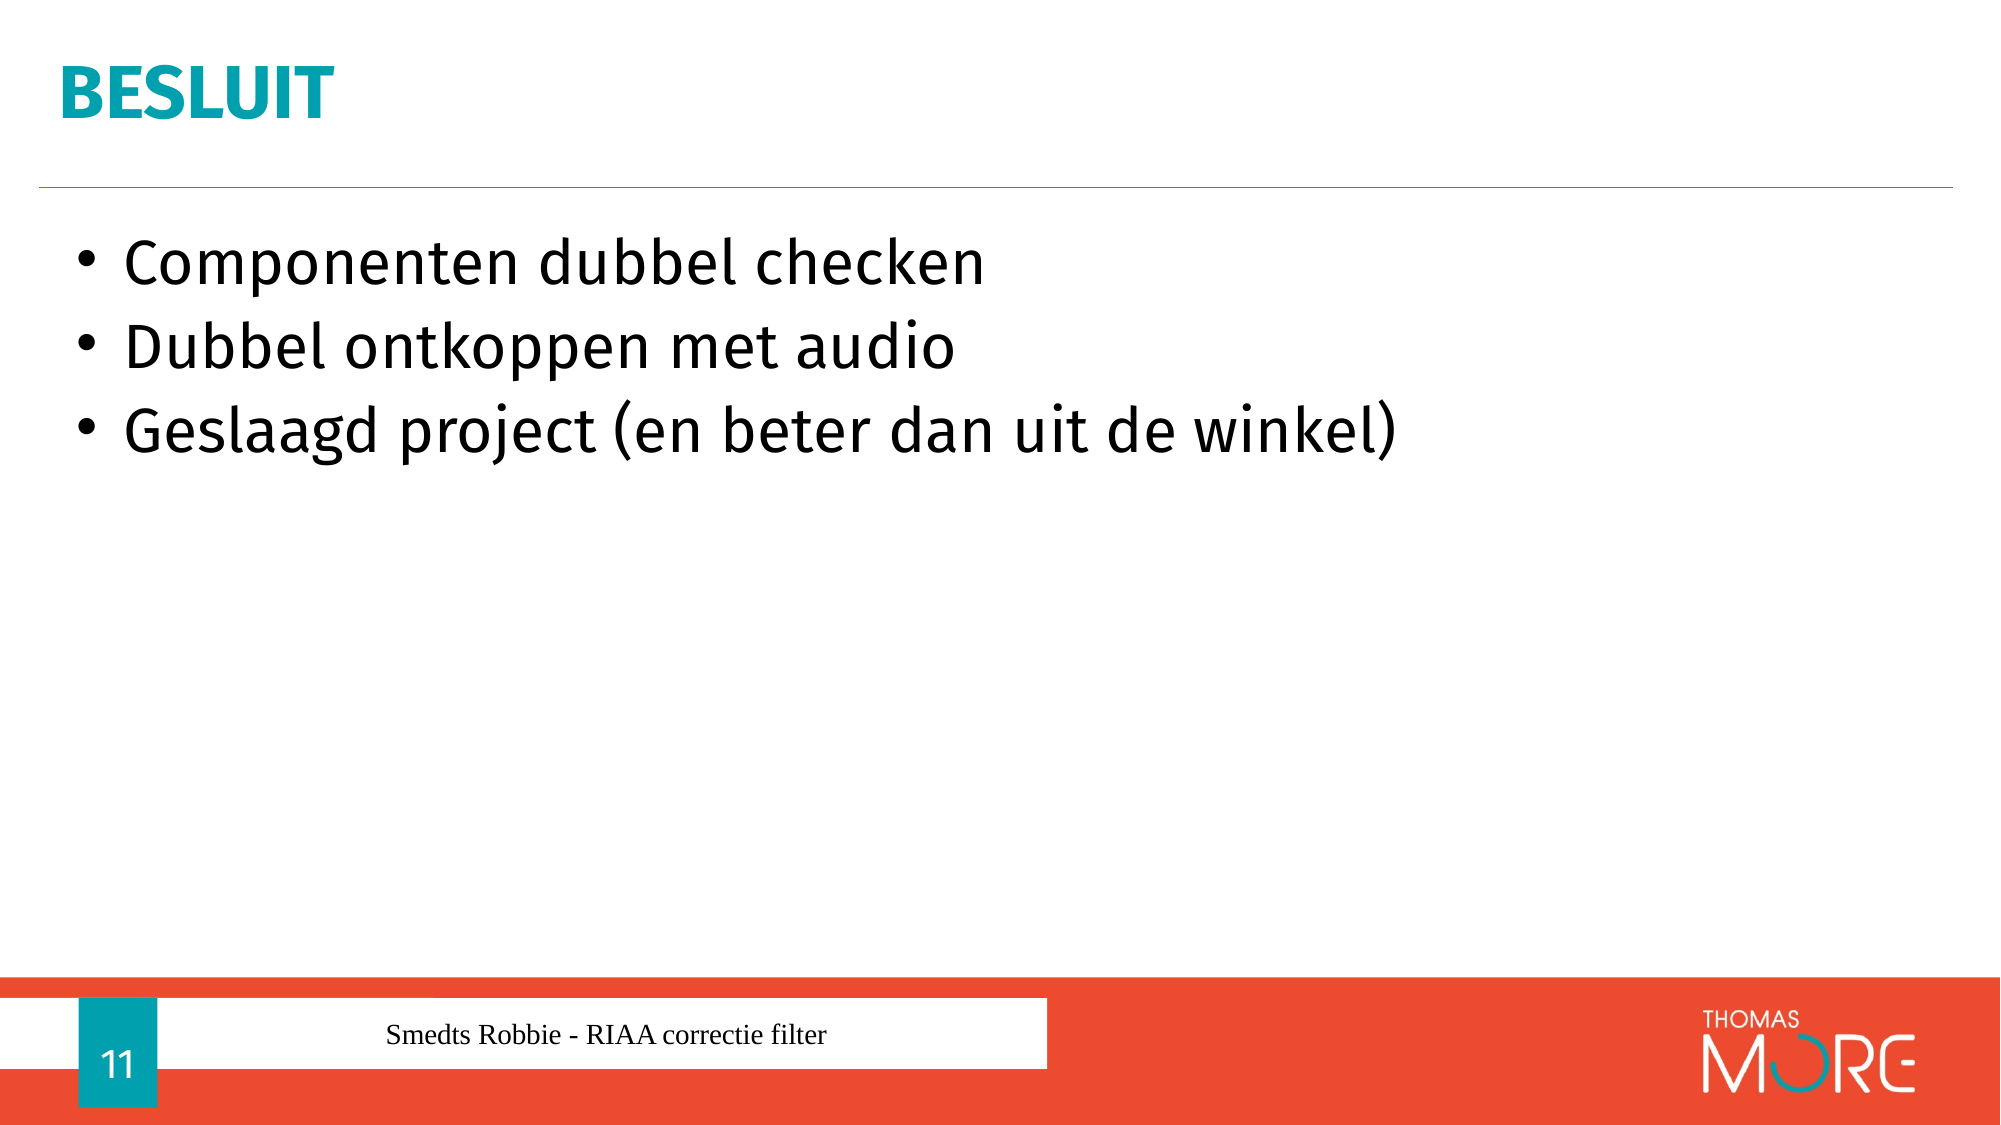

# Besluit
Componenten dubbel checken
Dubbel ontkoppen met audio
Geslaagd project (en beter dan uit de winkel)
11
Smedts Robbie - RIAA correctie filter